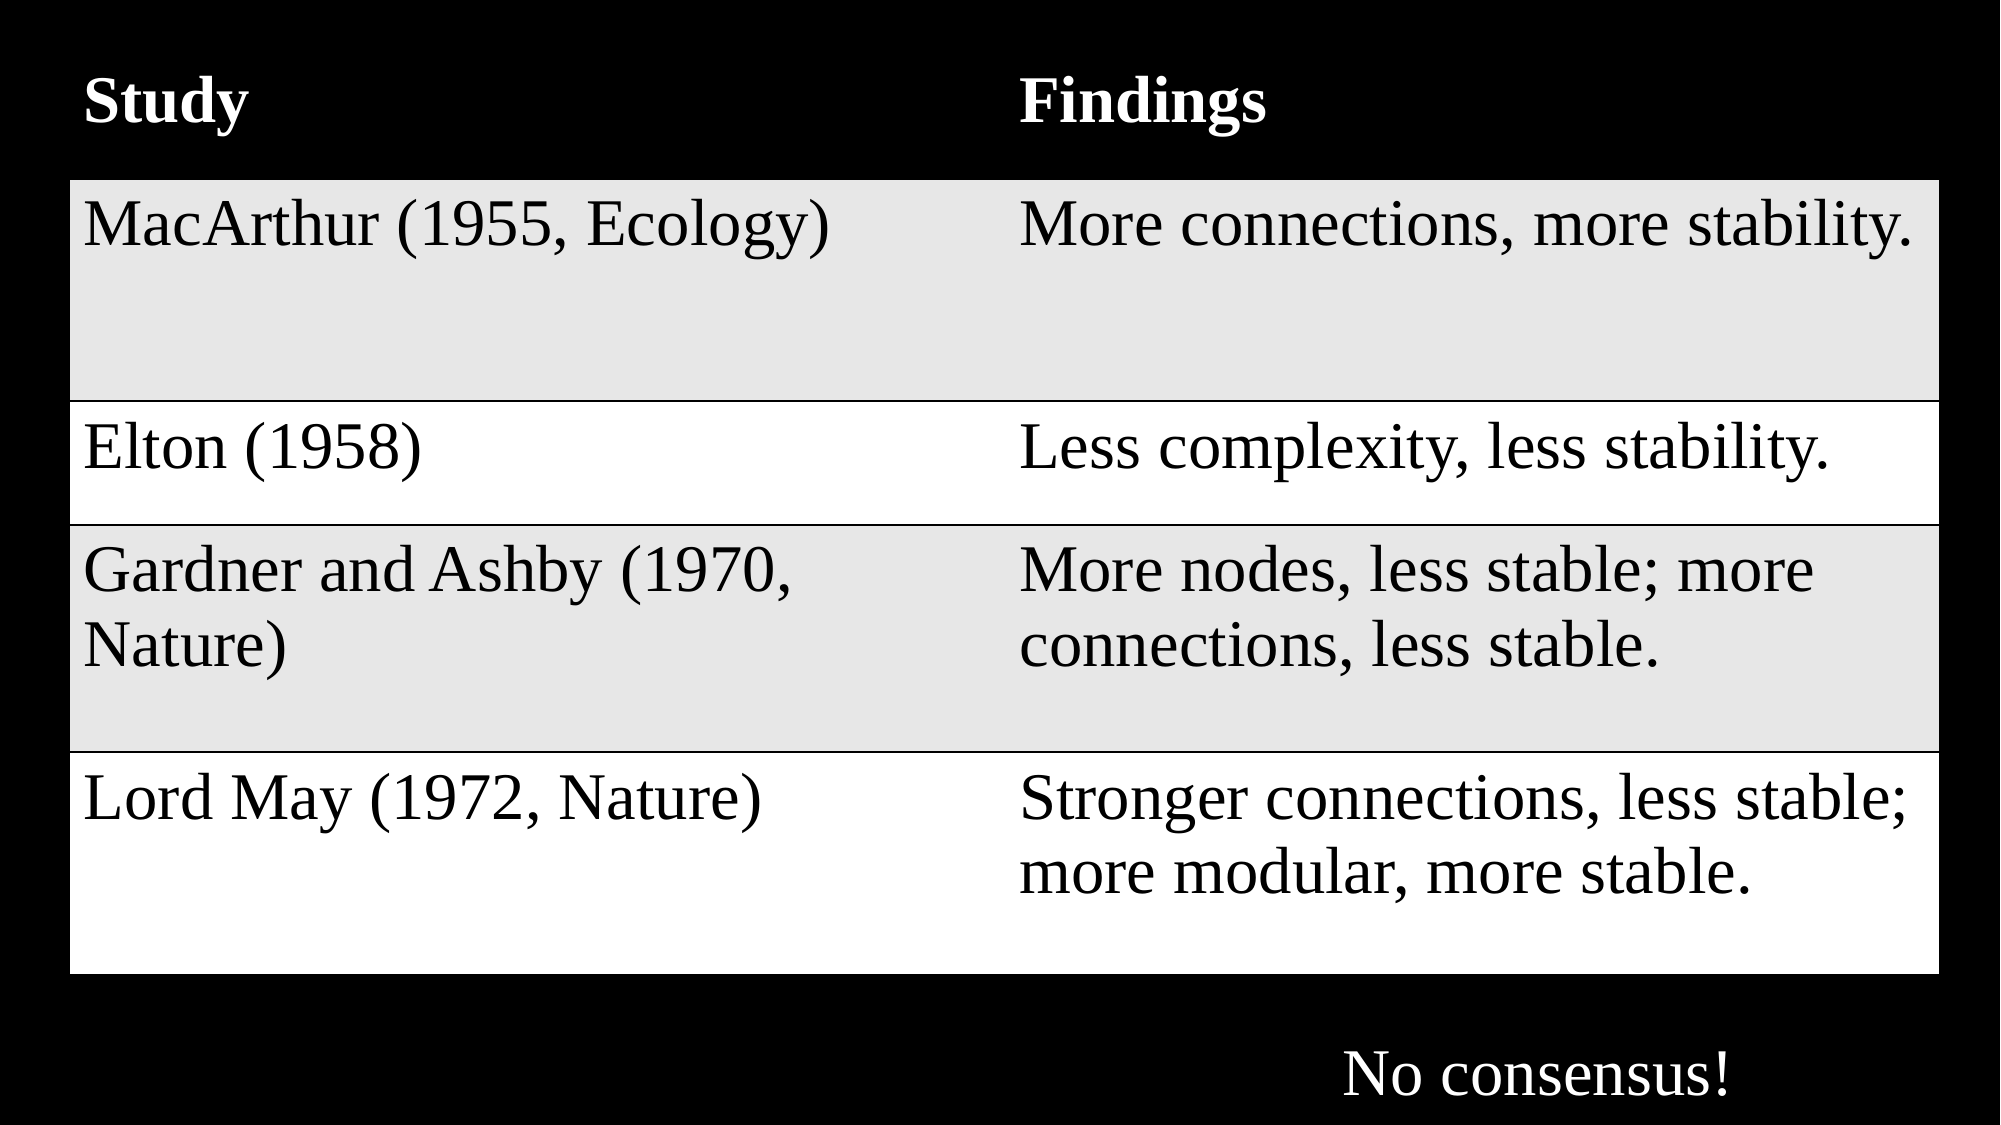

| Study | Findings |
| --- | --- |
| MacArthur (1955, Ecology) | More connections, more stability. |
| Elton (1958) | Less complexity, less stability. |
| Gardner and Ashby (1970, Nature) | More nodes, less stable; more connections, less stable. |
| Lord May (1972, Nature) | Stronger connections, less stable; more modular, more stable. |
No consensus!